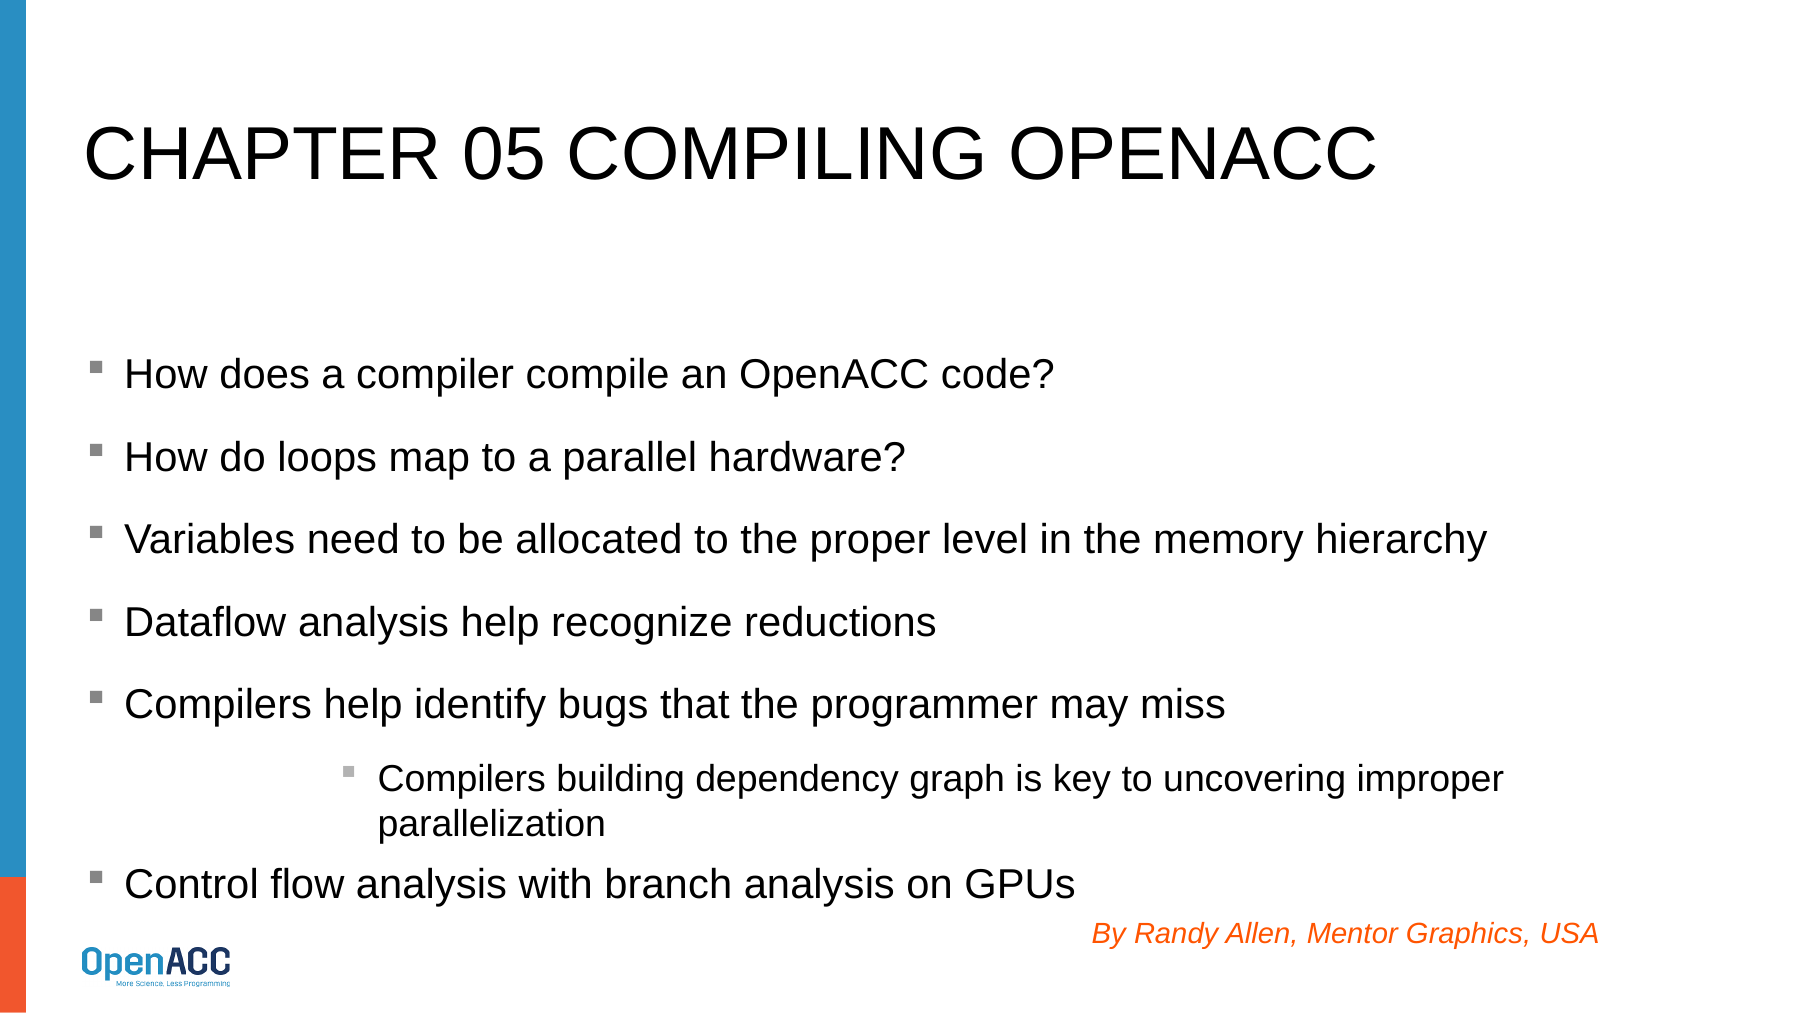

# Chapter 05 Compiling openacc
How does a compiler compile an OpenACC code?
How do loops map to a parallel hardware?
Variables need to be allocated to the proper level in the memory hierarchy
Dataflow analysis help recognize reductions
Compilers help identify bugs that the programmer may miss
Compilers building dependency graph is key to uncovering improper parallelization
Control flow analysis with branch analysis on GPUs
By Randy Allen, Mentor Graphics, USA